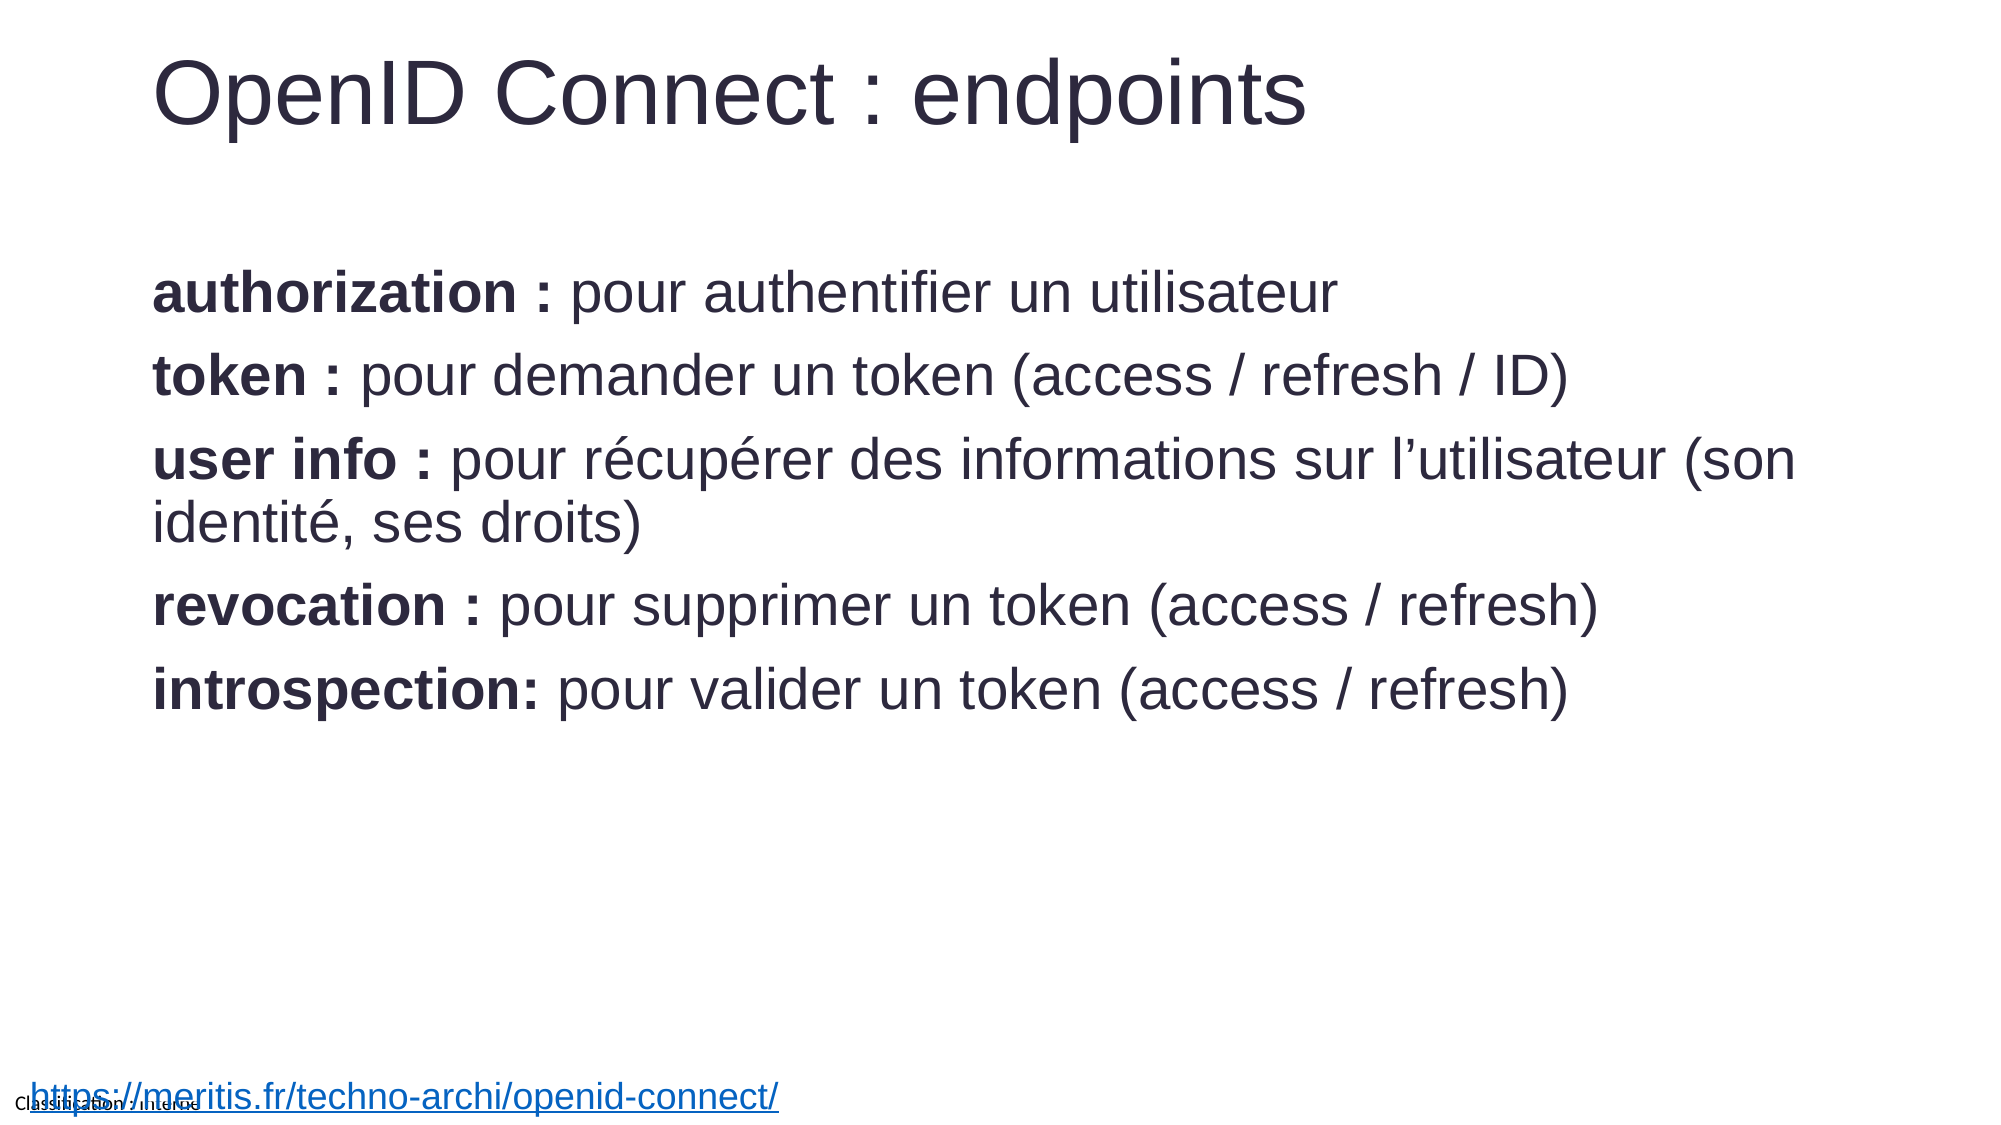

# OpenID Connect : endpoints
authorization : pour authentifier un utilisateur
token : pour demander un token (access / refresh / ID)
user info : pour récupérer des informations sur l’utilisateur (son identité, ses droits)
revocation : pour supprimer un token (access / refresh)
introspection: pour valider un token (access / refresh)

https://meritis.fr/techno-archi/openid-connect/